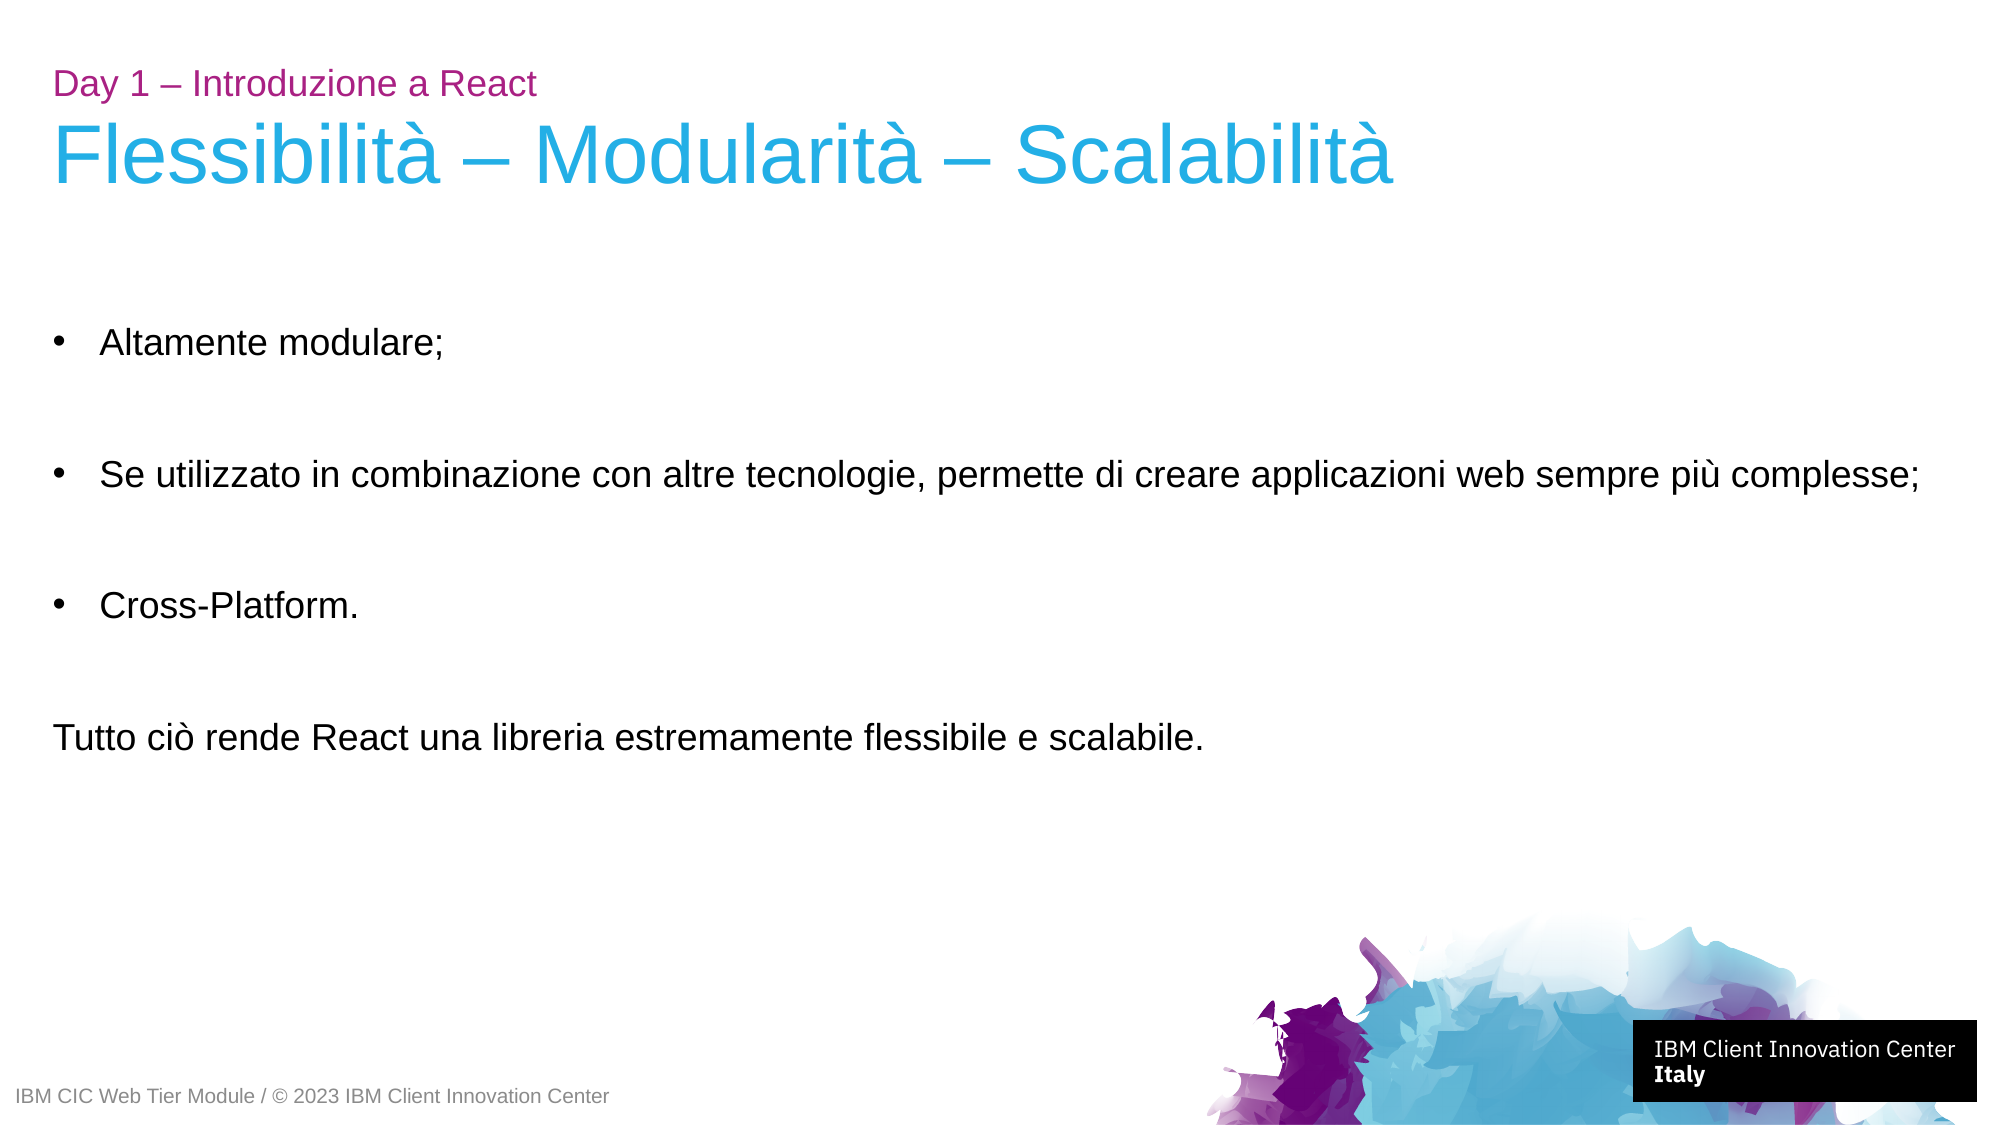

Day 1 – Introduzione a React
# Flessibilità – Modularità – Scalabilità
Altamente modulare;

Se utilizzato in combinazione con altre tecnologie, permette di creare applicazioni web sempre più complesse;

Cross-Platform.

Tutto ciò rende React una libreria estremamente flessibile e scalabile.

IBM CIC Web Tier Module / © 2023 IBM Client Innovation Center